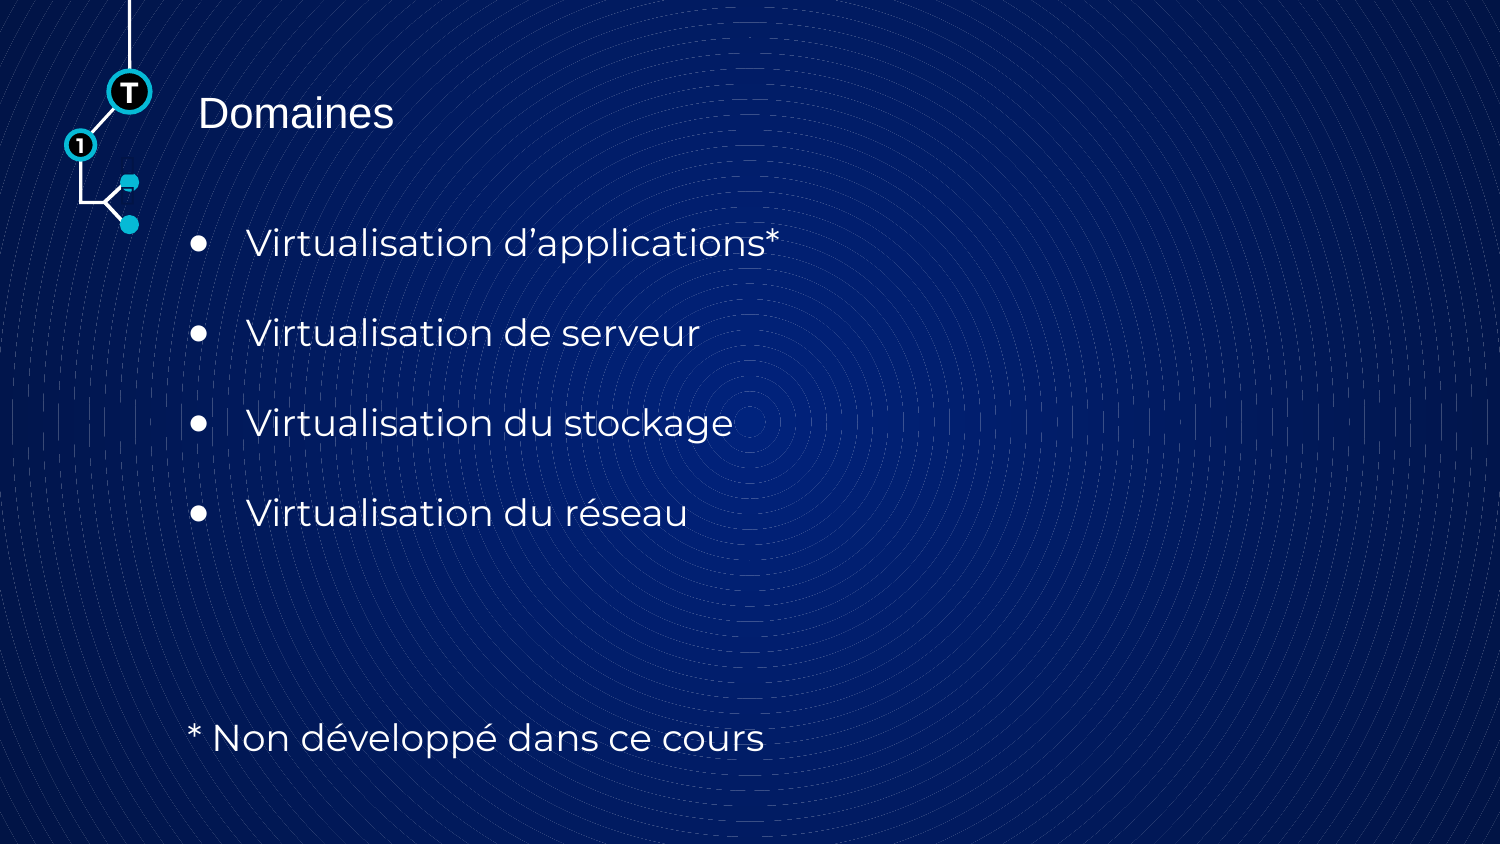

# Domaines
T
1
🠺

Virtualisation d’applications*

Virtualisation de serveur

Virtualisation du stockage

Virtualisation du réseau

* Non développé dans ce cours
🠺